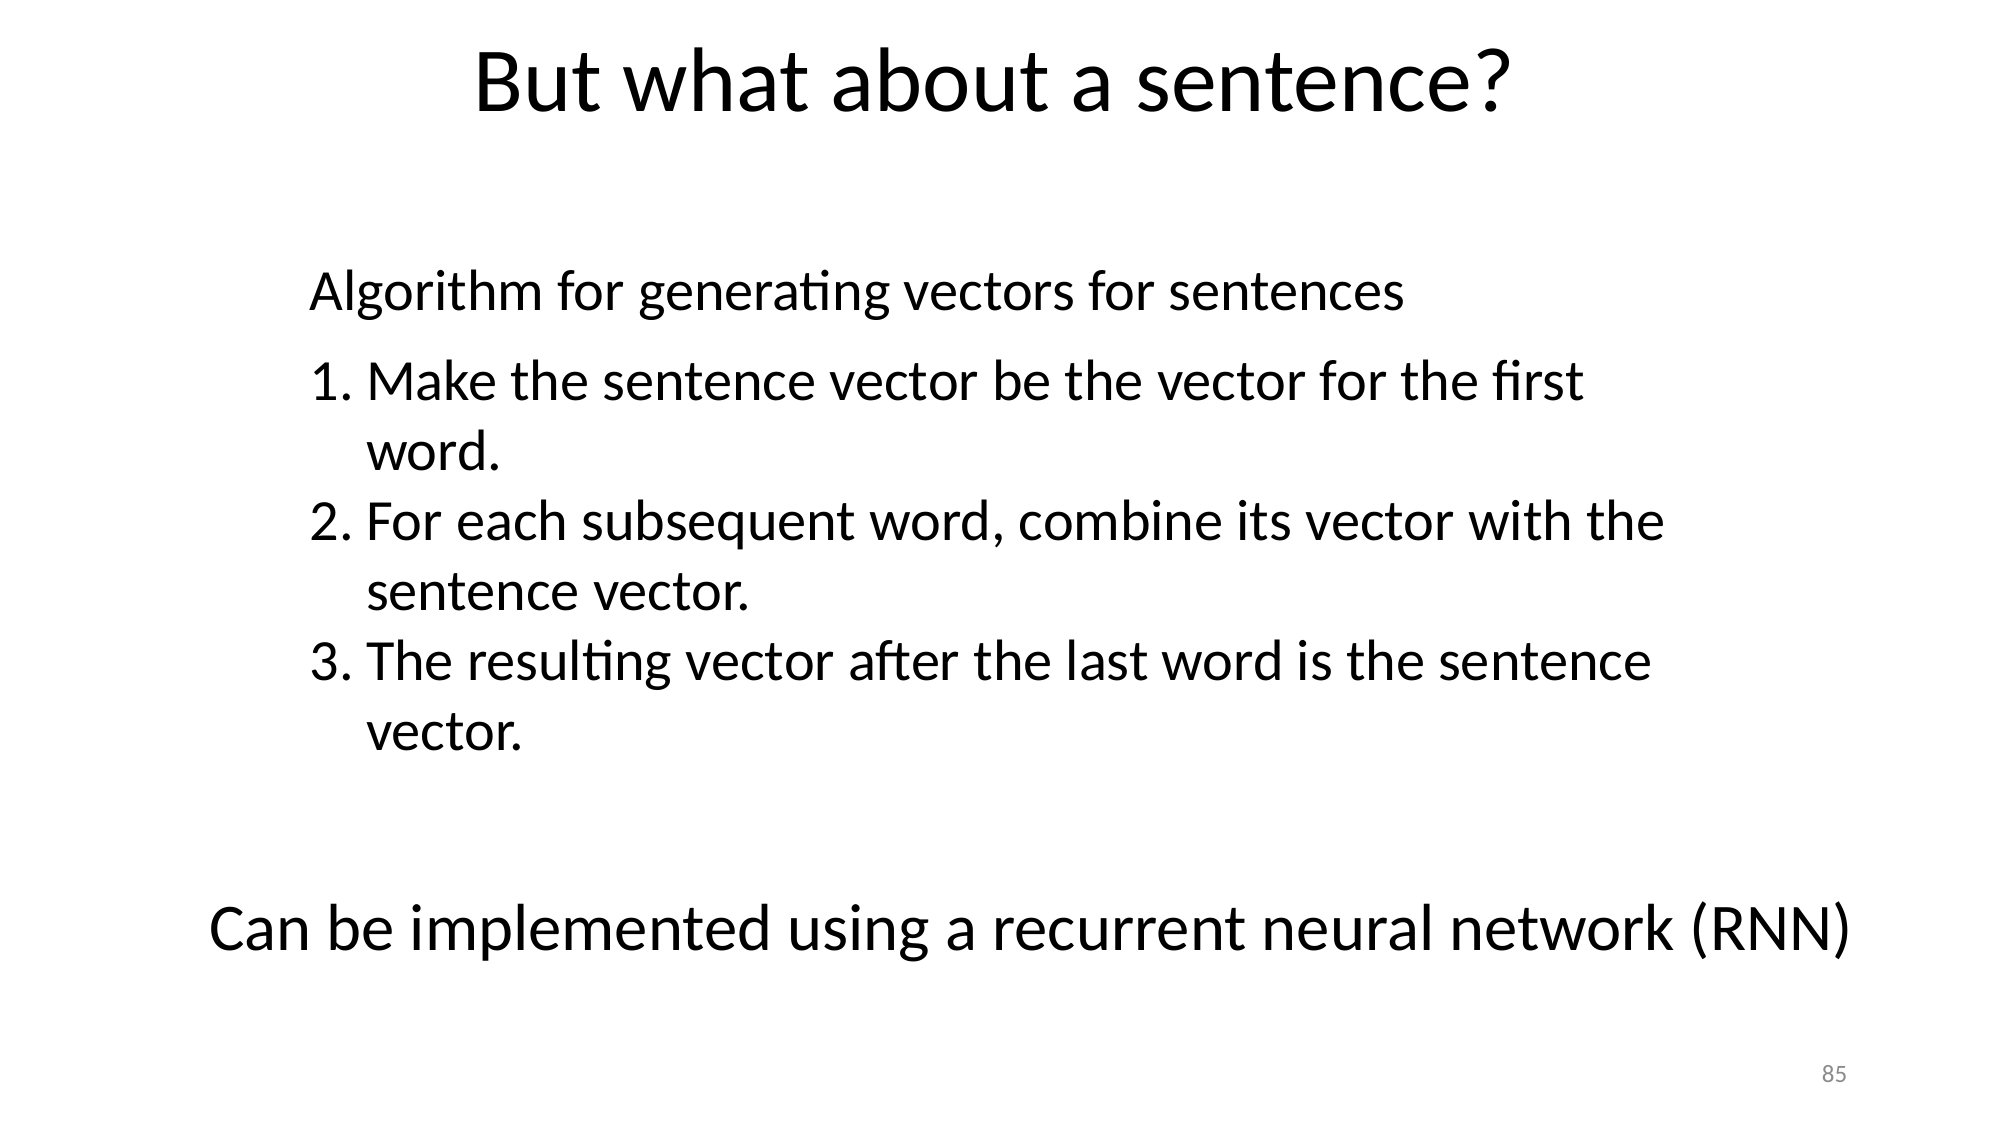

# But what about a sentence?
Algorithm for generating vectors for sentences

Make the sentence vector be the vector for the first word.
For each subsequent word, combine its vector with the sentence vector.
The resulting vector after the last word is the sentence vector.
Can be implemented using a recurrent neural network (RNN)
85